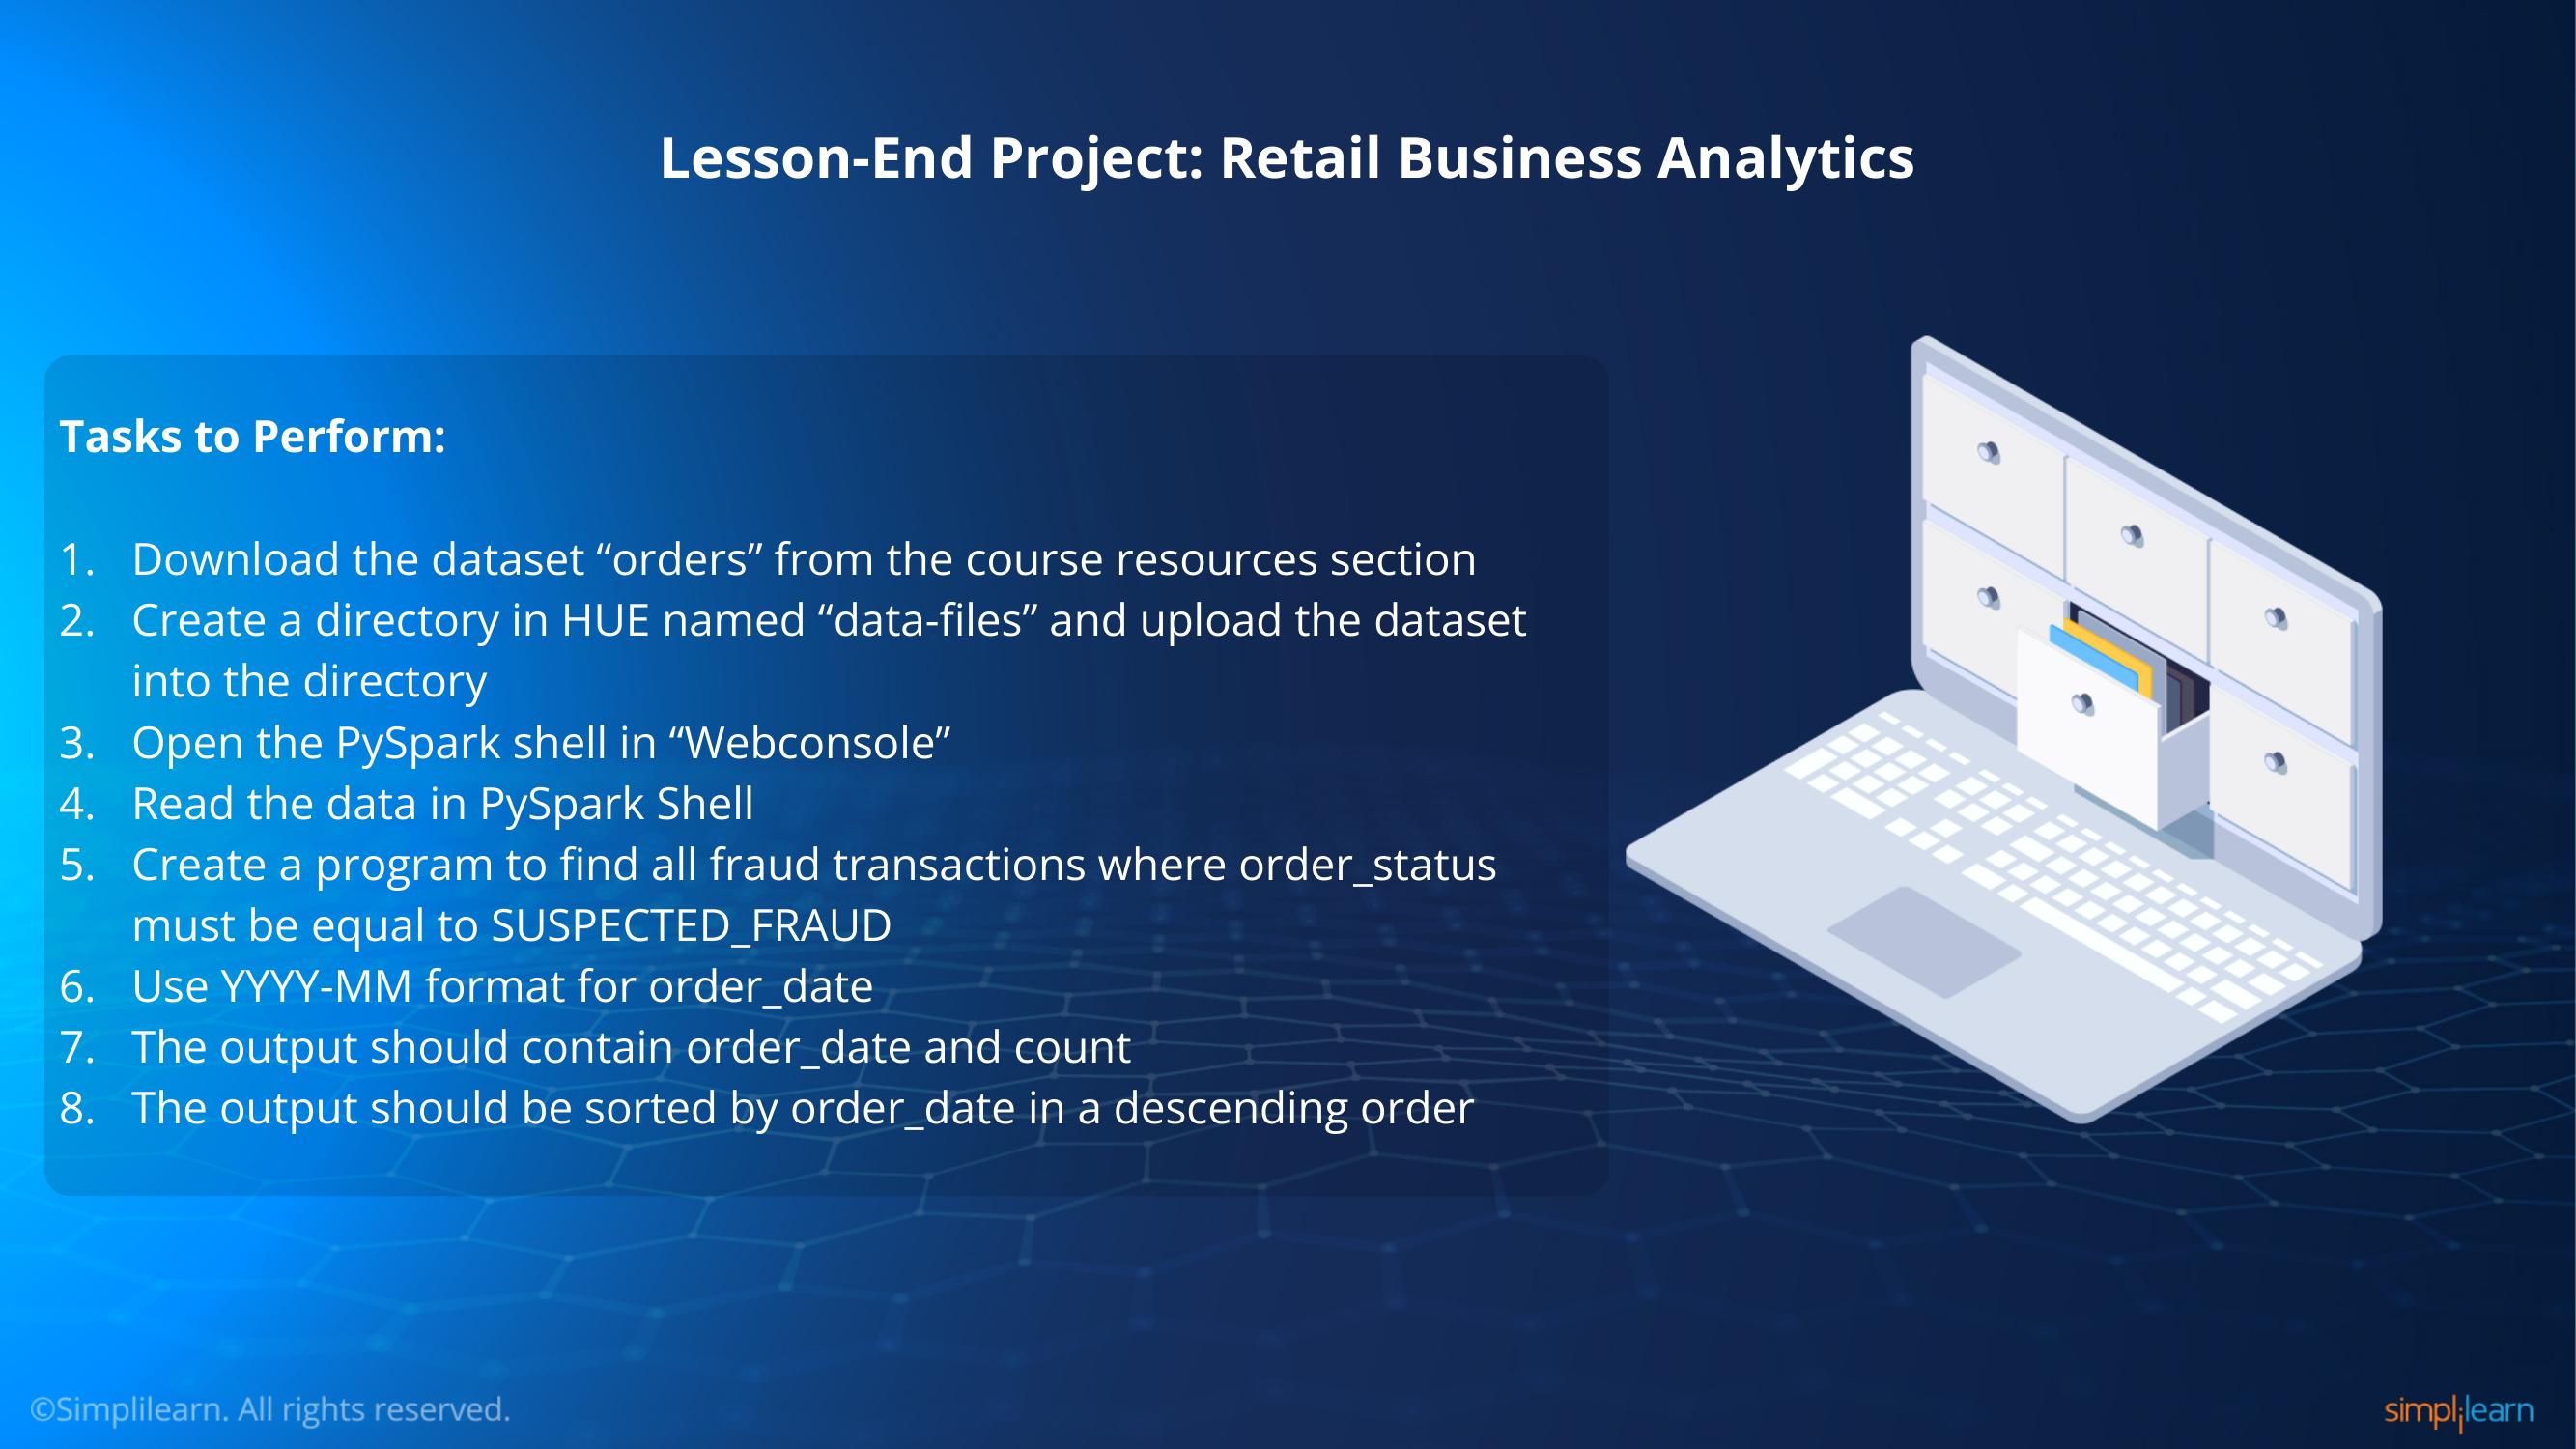

# Lesson-End Project: Retail Business Analytics

Tasks to Perform:

Download the dataset “orders” from the course resources section
Create a directory in HUE named “data-files” and upload the dataset into the directory
Open the PySpark shell in “Webconsole”
Read the data in PySpark Shell
Create a program to find all fraud transactions where order_status must be equal to SUSPECTED_FRAUD
Use YYYY-MM format for order_date
The output should contain order_date and count
The output should be sorted by order_date in a descending order